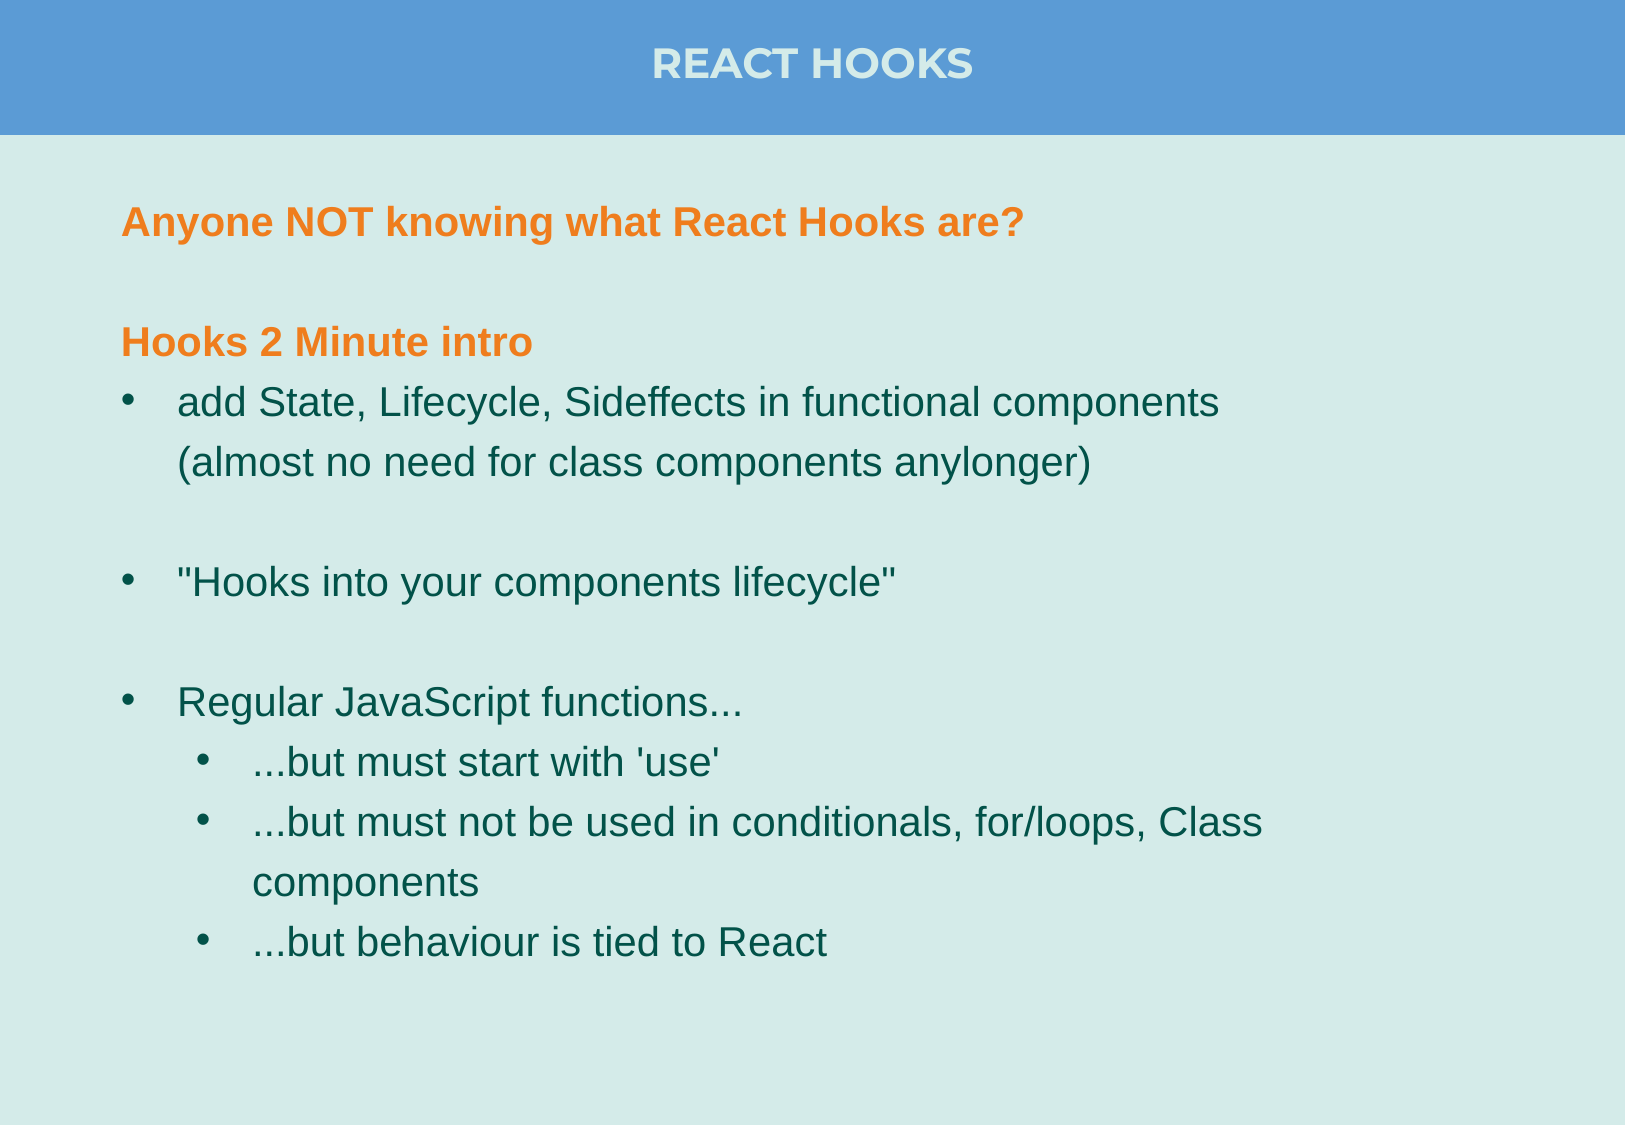

# React Hooks
Anyone NOT knowing what React Hooks are?

Hooks 2 Minute intro
add State, Lifecycle, Sideffects in functional components
(almost no need for class components anylonger)

"Hooks into your components lifecycle"

Regular JavaScript functions...
...but must start with 'use'
...but must not be used in conditionals, for/loops, Class components
...but behaviour is tied to React